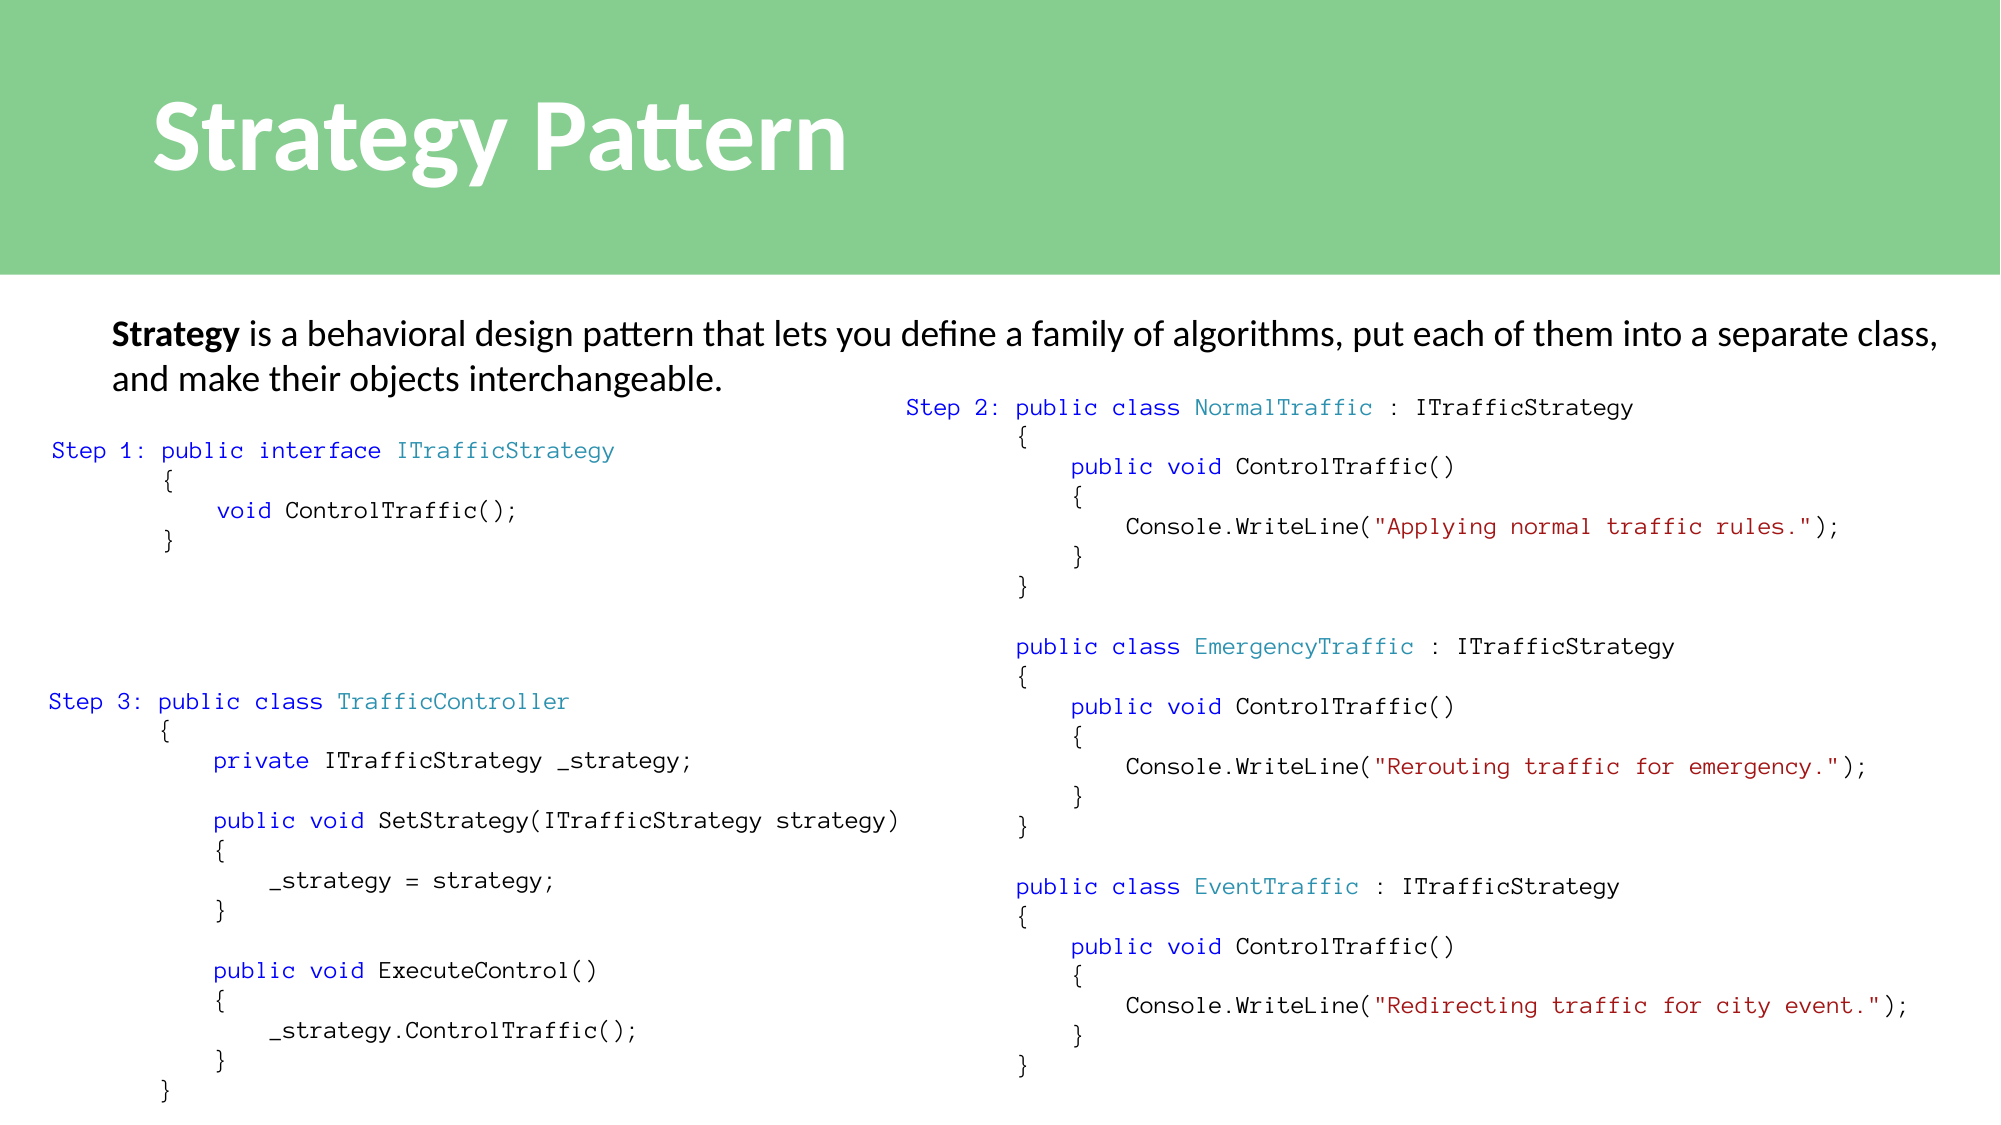

# Strategy Pattern
Strategy is a behavioral design pattern that lets you define a family of algorithms, put each of them into a separate class, and make their objects interchangeable.
Step 2: public class NormalTraffic : ITrafficStrategy
        {
            public void ControlTraffic()
            {
                Console.WriteLine("Applying normal traffic rules.");
            }
        }

        public class EmergencyTraffic : ITrafficStrategy
        {
            public void ControlTraffic()
            {
                Console.WriteLine("Rerouting traffic for emergency.");
            }
        }

        public class EventTraffic : ITrafficStrategy
        {
            public void ControlTraffic()
            {
                Console.WriteLine("Redirecting traffic for city event.");
            }
        }
Step 1: public interface ITrafficStrategy
        {
            void ControlTraffic();
        }
Step 3: public class TrafficController
        {
            private ITrafficStrategy _strategy;

            public void SetStrategy(ITrafficStrategy strategy)
            {
                _strategy = strategy;
            }

            public void ExecuteControl()
            {
                _strategy.ControlTraffic();
            }
        }